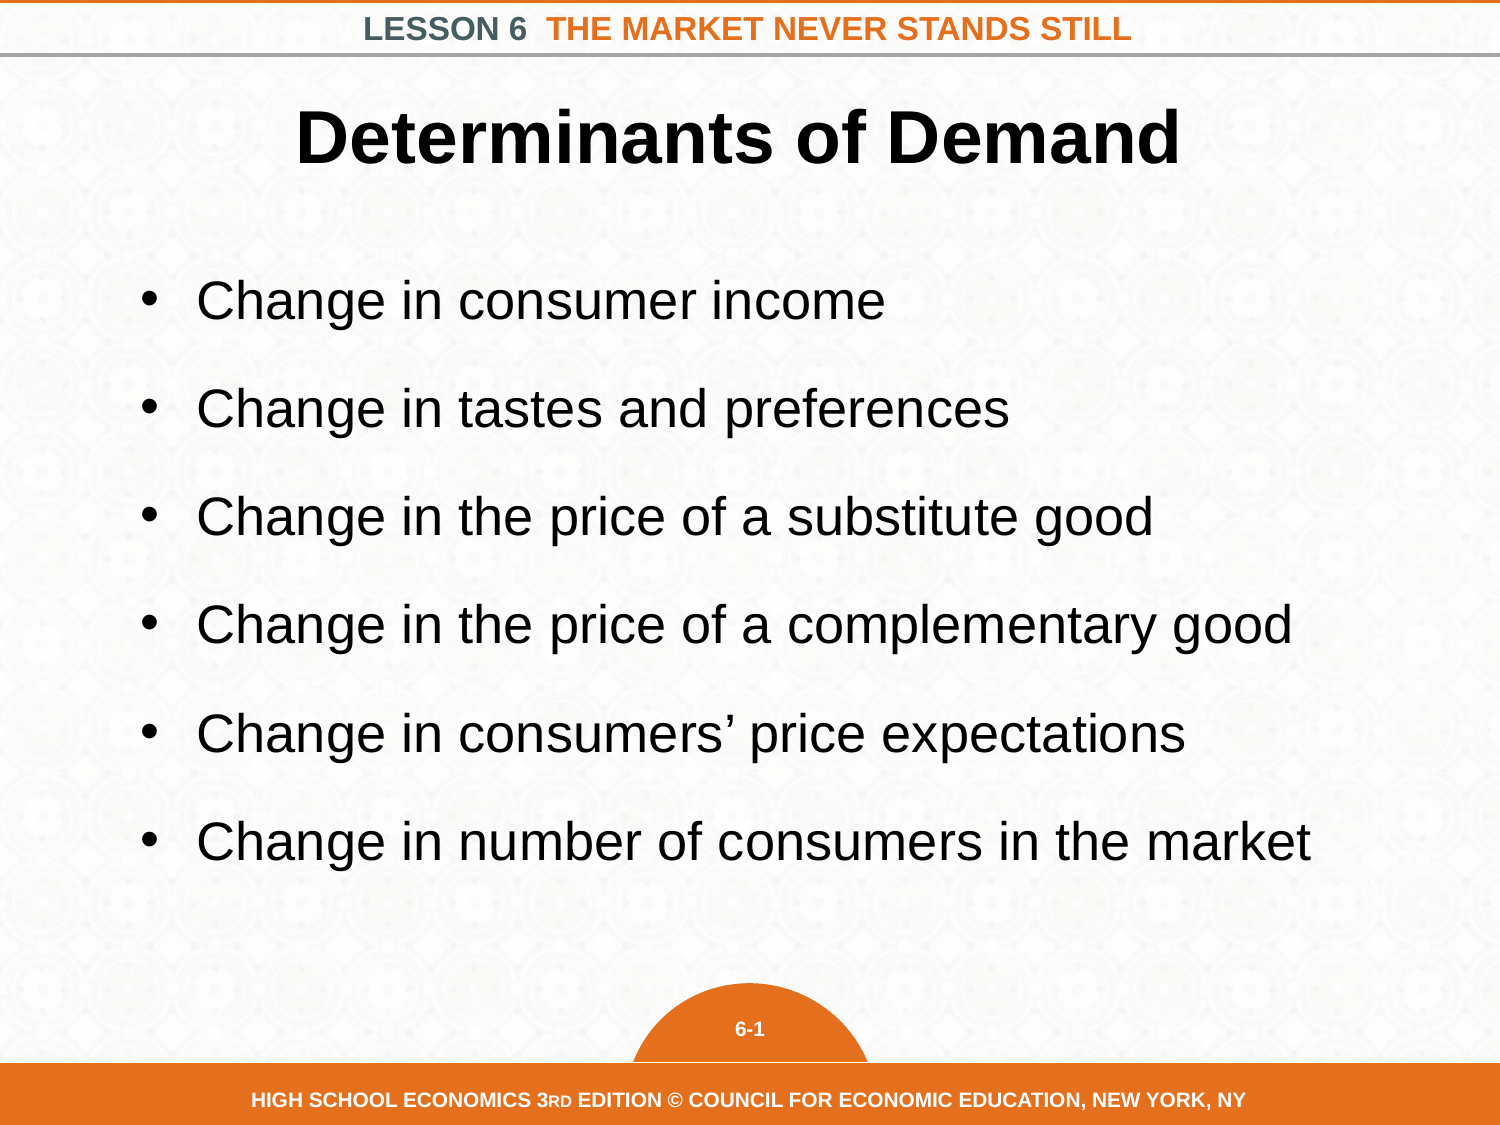

# Determinants of Demand
Change in consumer income
Change in tastes and preferences
Change in the price of a substitute good
Change in the price of a complementary good
Change in consumers’ price expectations
Change in number of consumers in the market